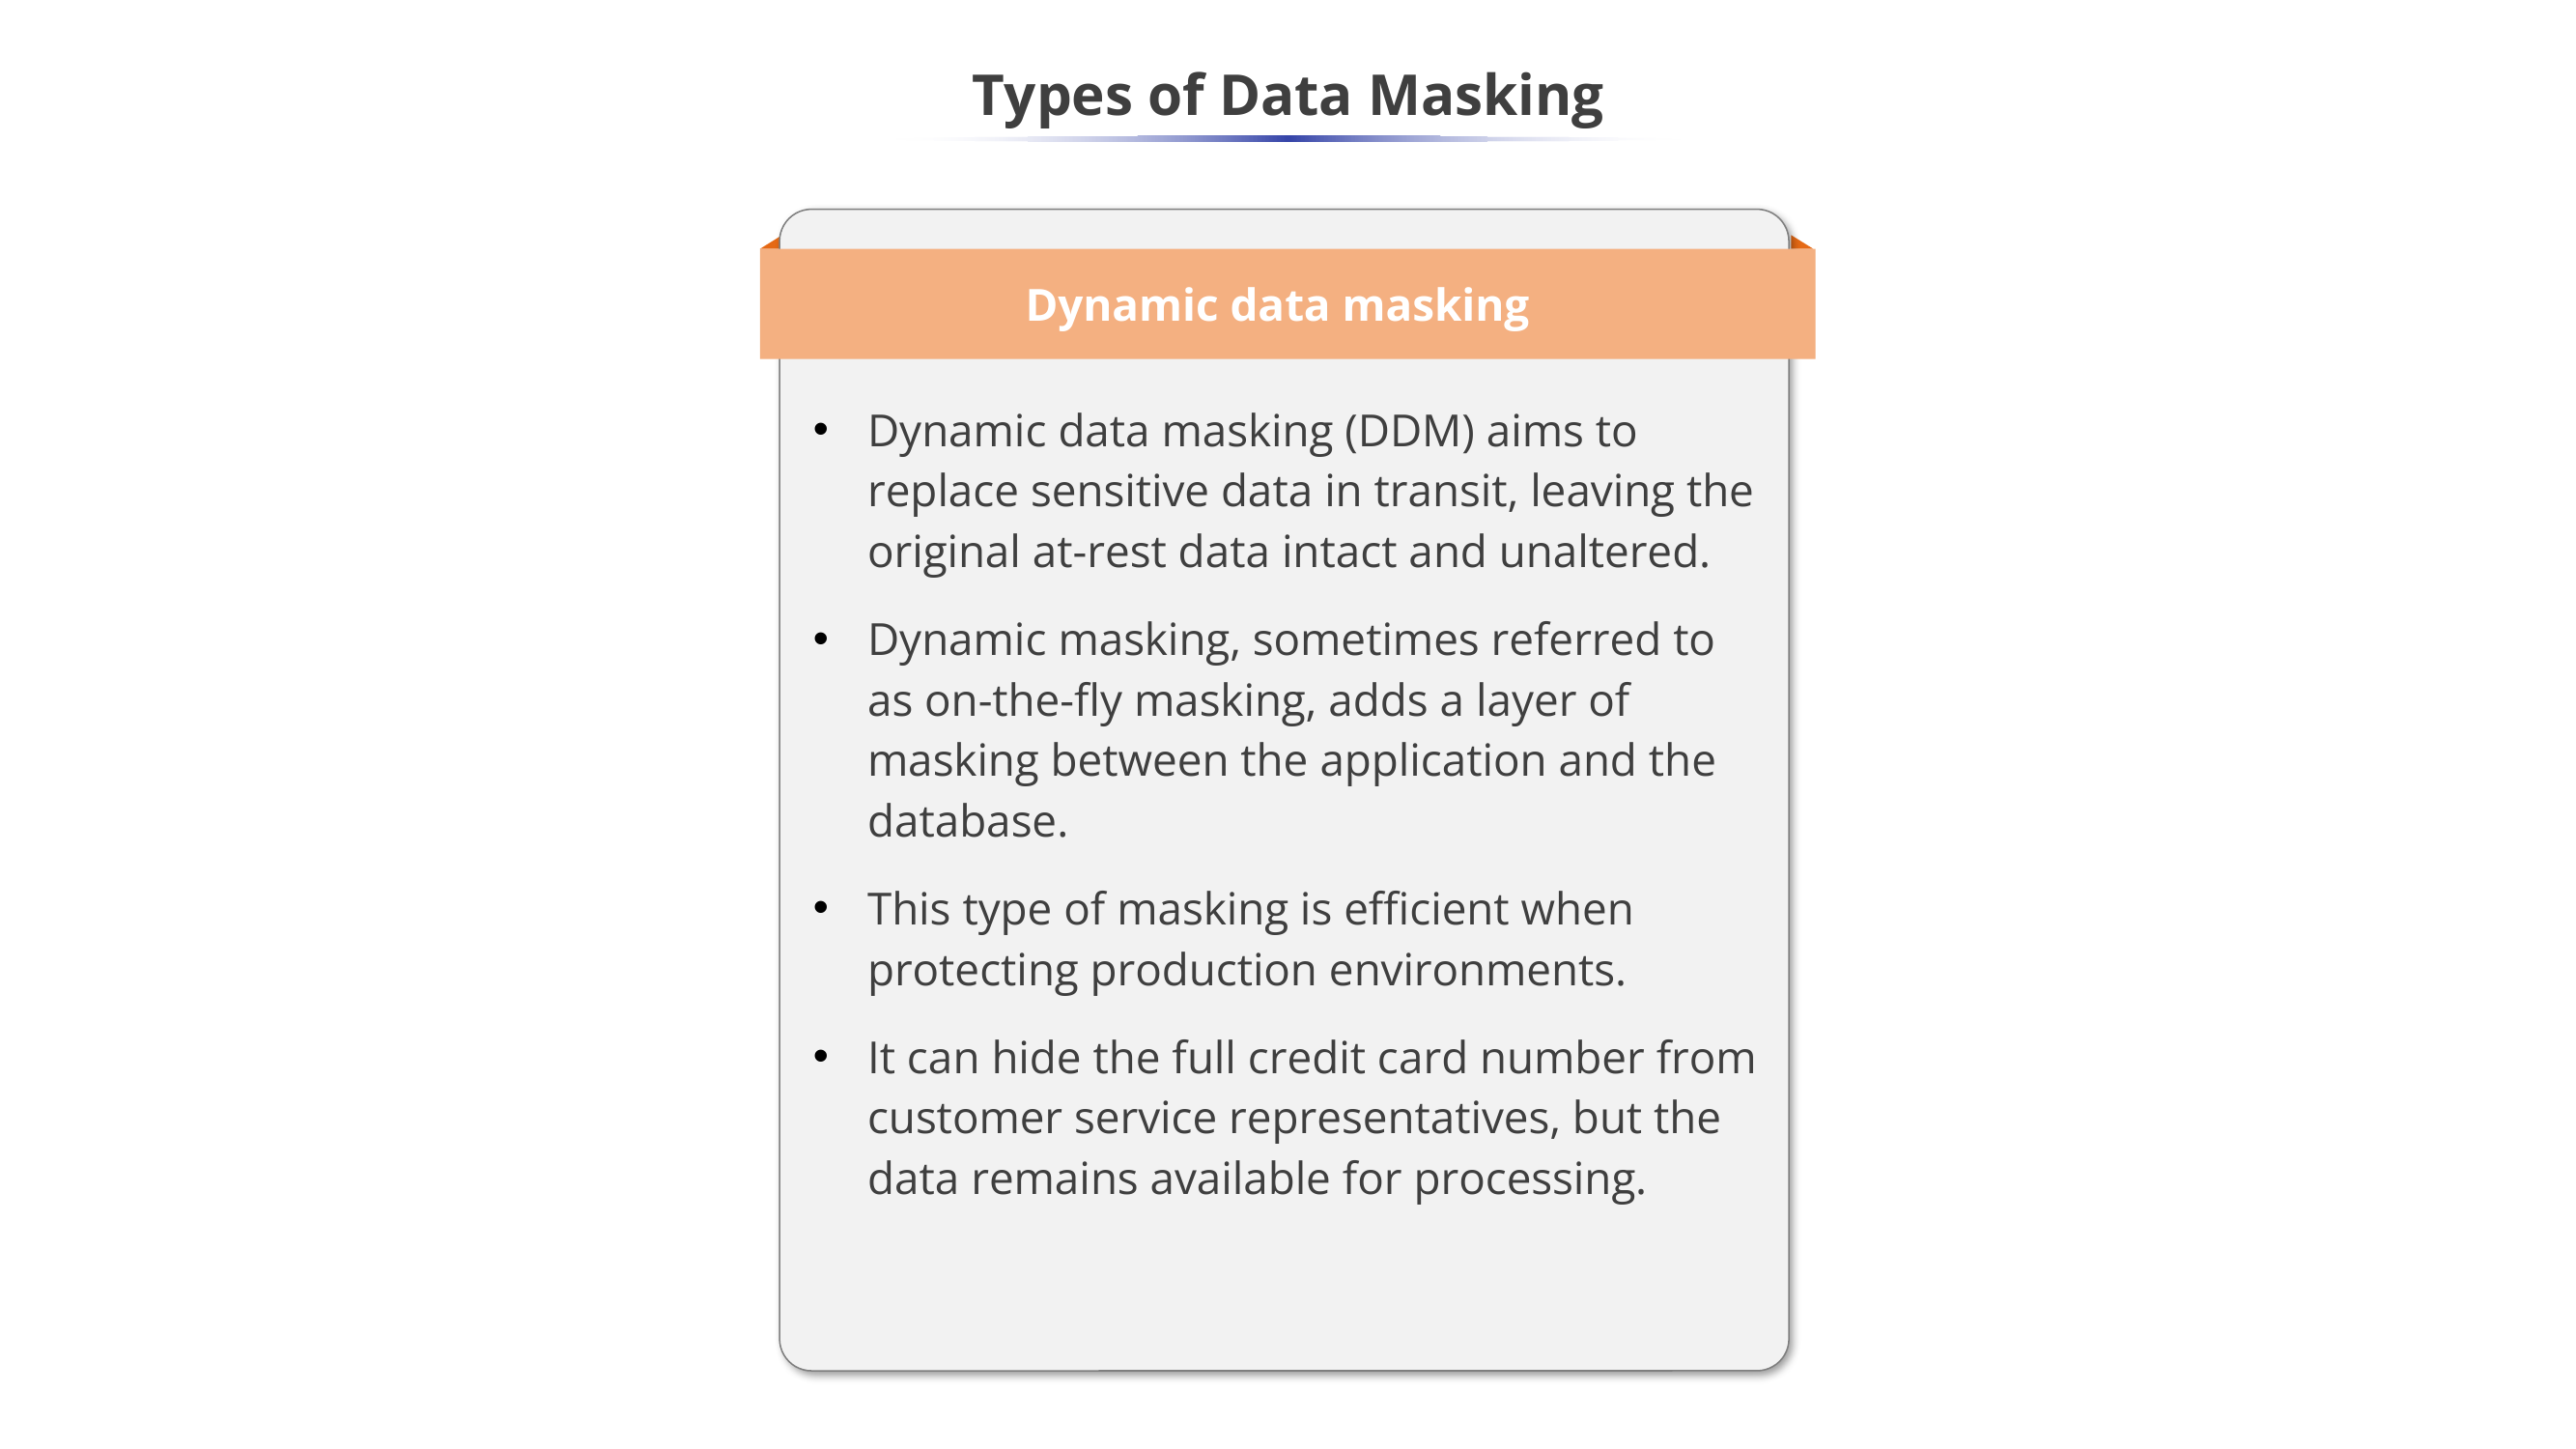

# Types of Data Masking

Dynamic data masking
Dynamic data masking (DDM) aims to replace sensitive data in transit, leaving the original at-rest data intact and unaltered.

Dynamic masking, sometimes referred to as on-the-fly masking, adds a layer of masking between the application and the database.

This type of masking is efficient when protecting production environments.

It can hide the full credit card number from customer service representatives, but the data remains available for processing.